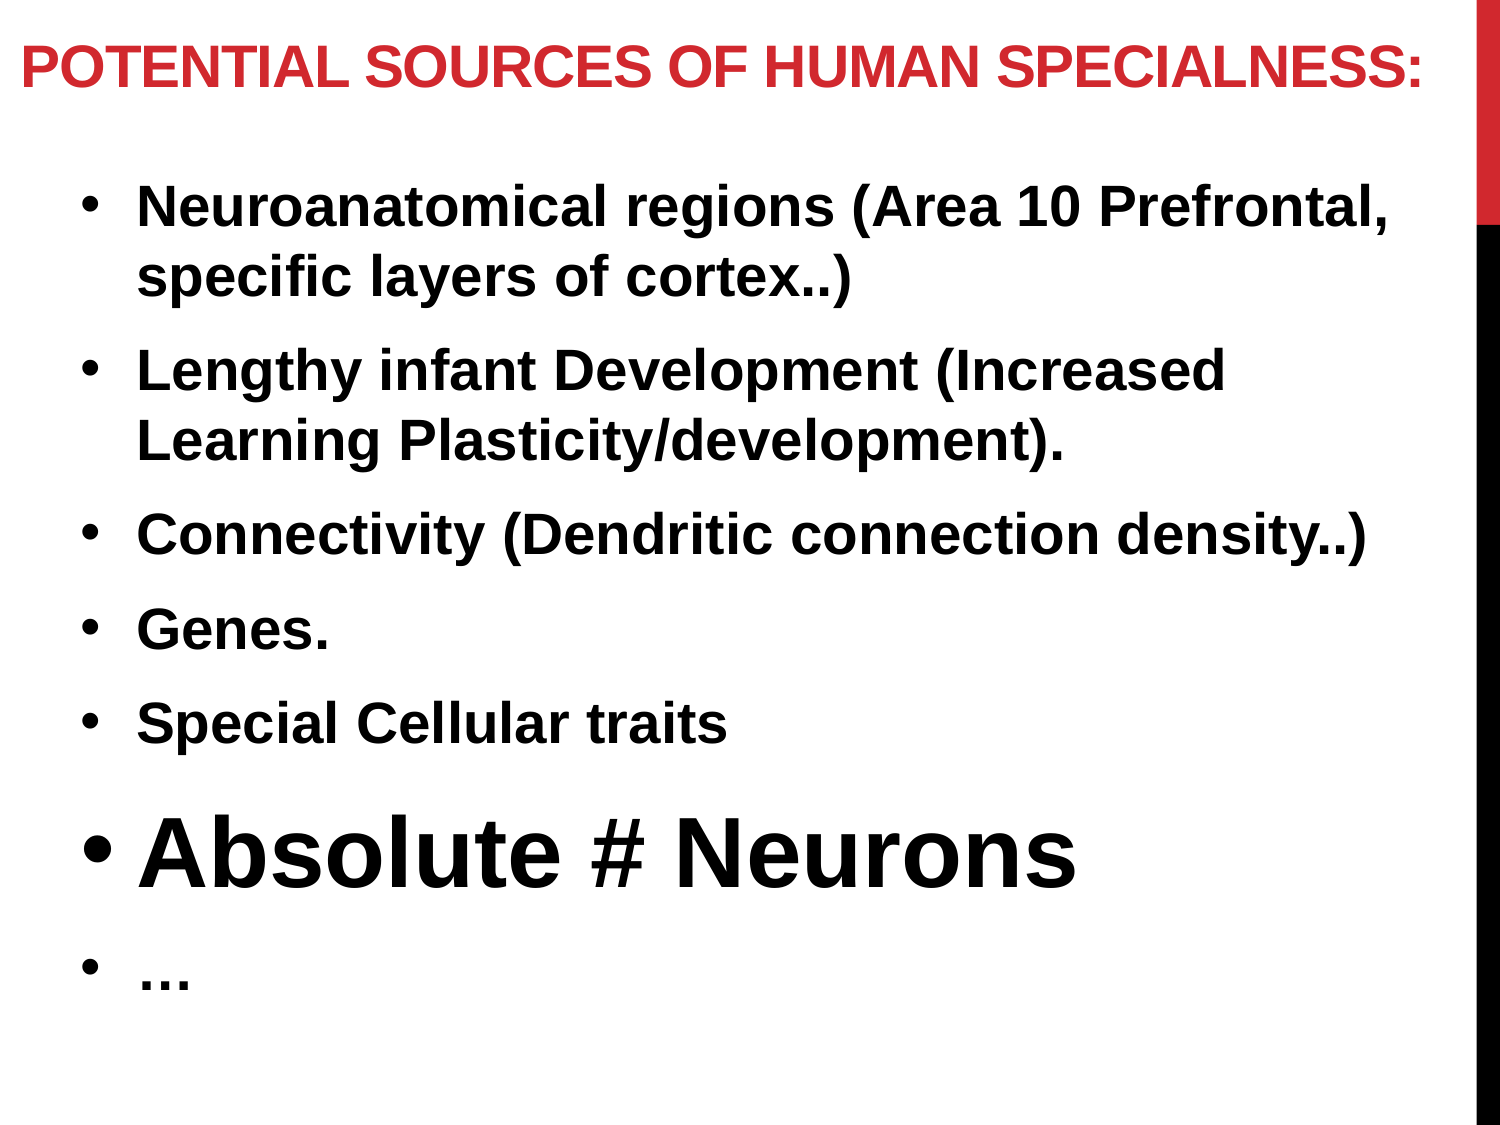

# Potential Sources of Human Specialness:
Neuroanatomical regions (Area 10 Prefrontal, specific layers of cortex..)
Lengthy infant Development (Increased Learning Plasticity/development).
Connectivity (Dendritic connection density..)
Genes.
Special Cellular traits
Absolute # Neurons
…